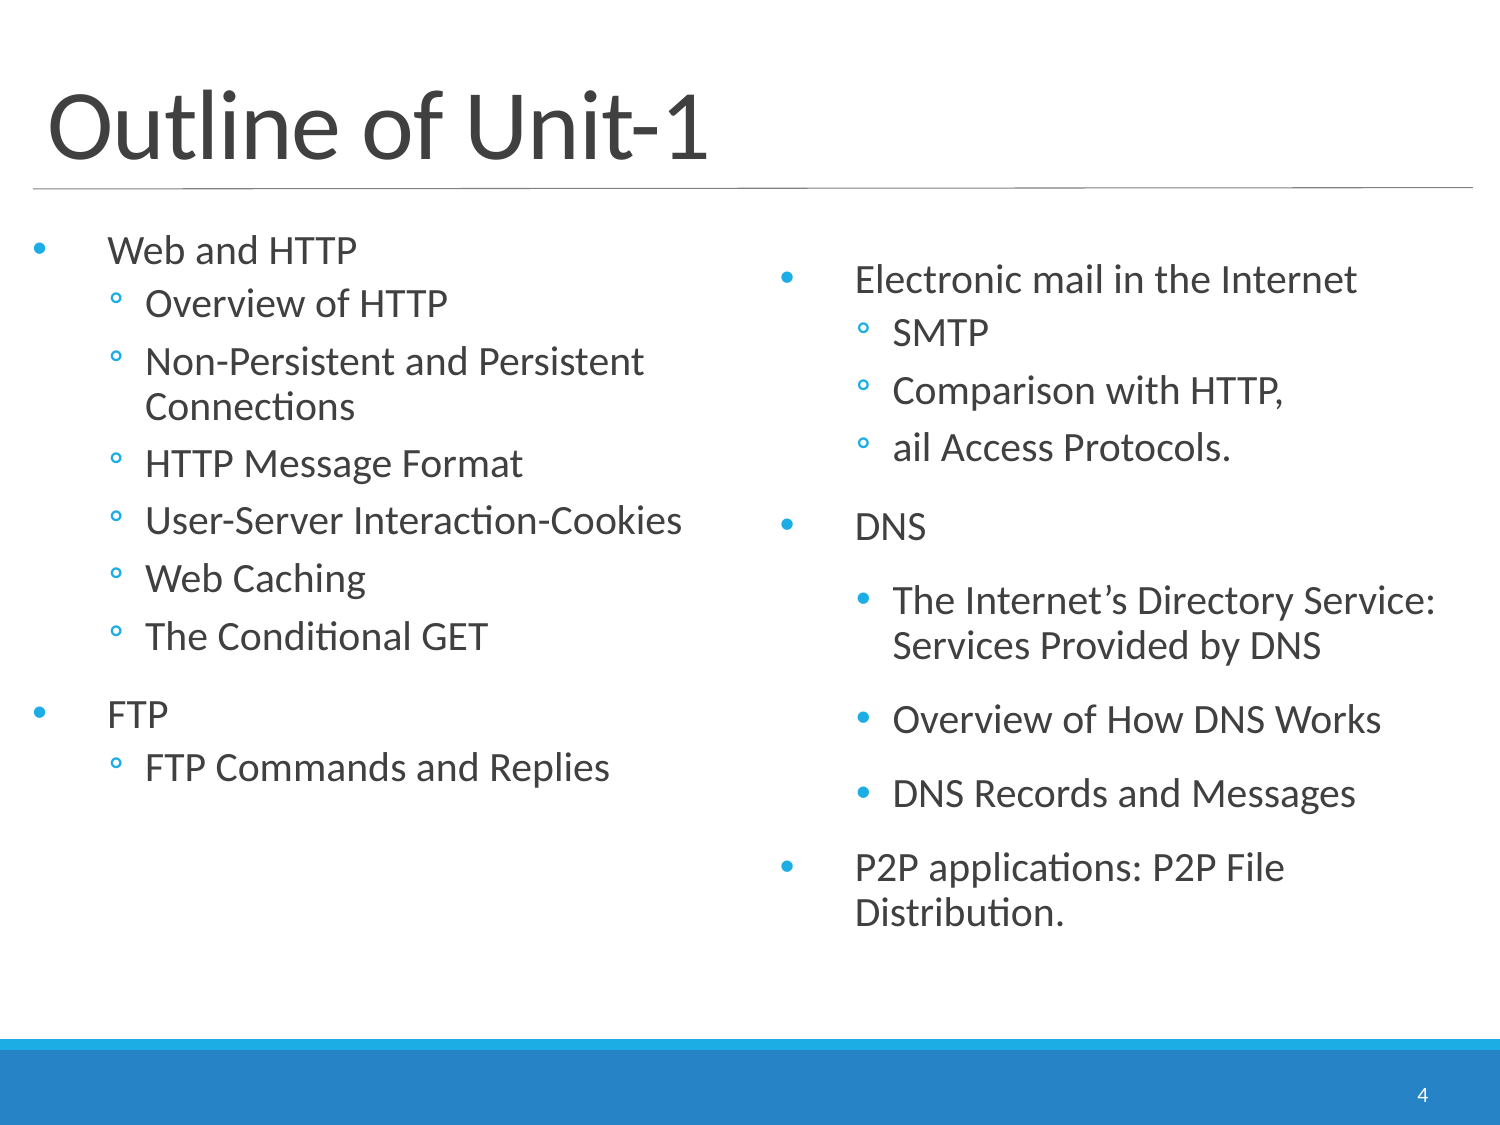

# Outline of Unit-1
Web and HTTP
Overview of HTTP
Non-Persistent and Persistent Connections
HTTP Message Format
User-Server Interaction-Cookies
Web Caching
The Conditional GET
FTP
FTP Commands and Replies

Electronic mail in the Internet
SMTP
Comparison with HTTP,
ail Access Protocols.
DNS
The Internet’s Directory Service: Services Provided by DNS
Overview of How DNS Works
DNS Records and Messages
P2P applications: P2P File Distribution.